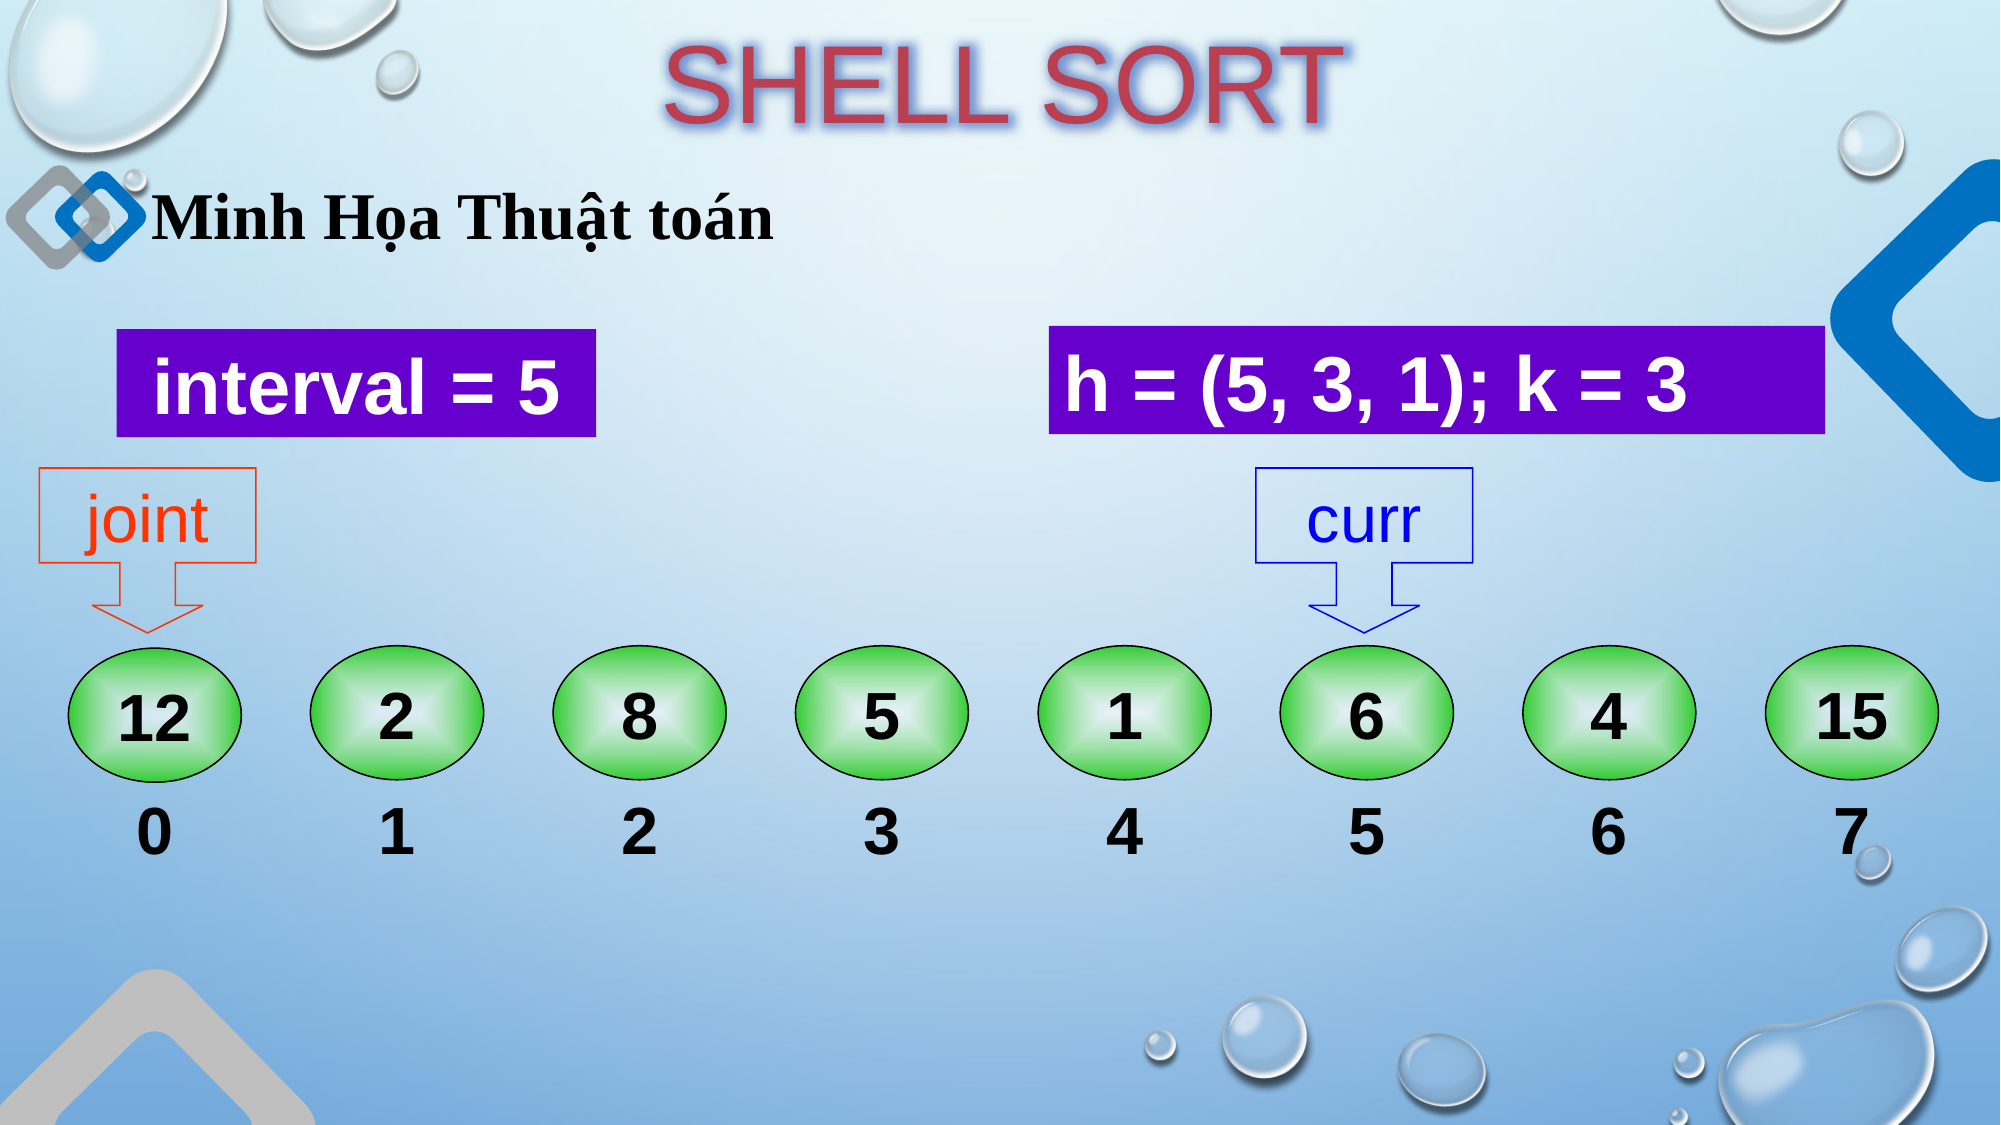

SHELL SORT
Minh Họa Thuật toán

h = (5, 3, 1); k = 3
interval = 5
joint
curr
2
8
5
1
6
4
15
12
0
1
2
3
4
5
6
7